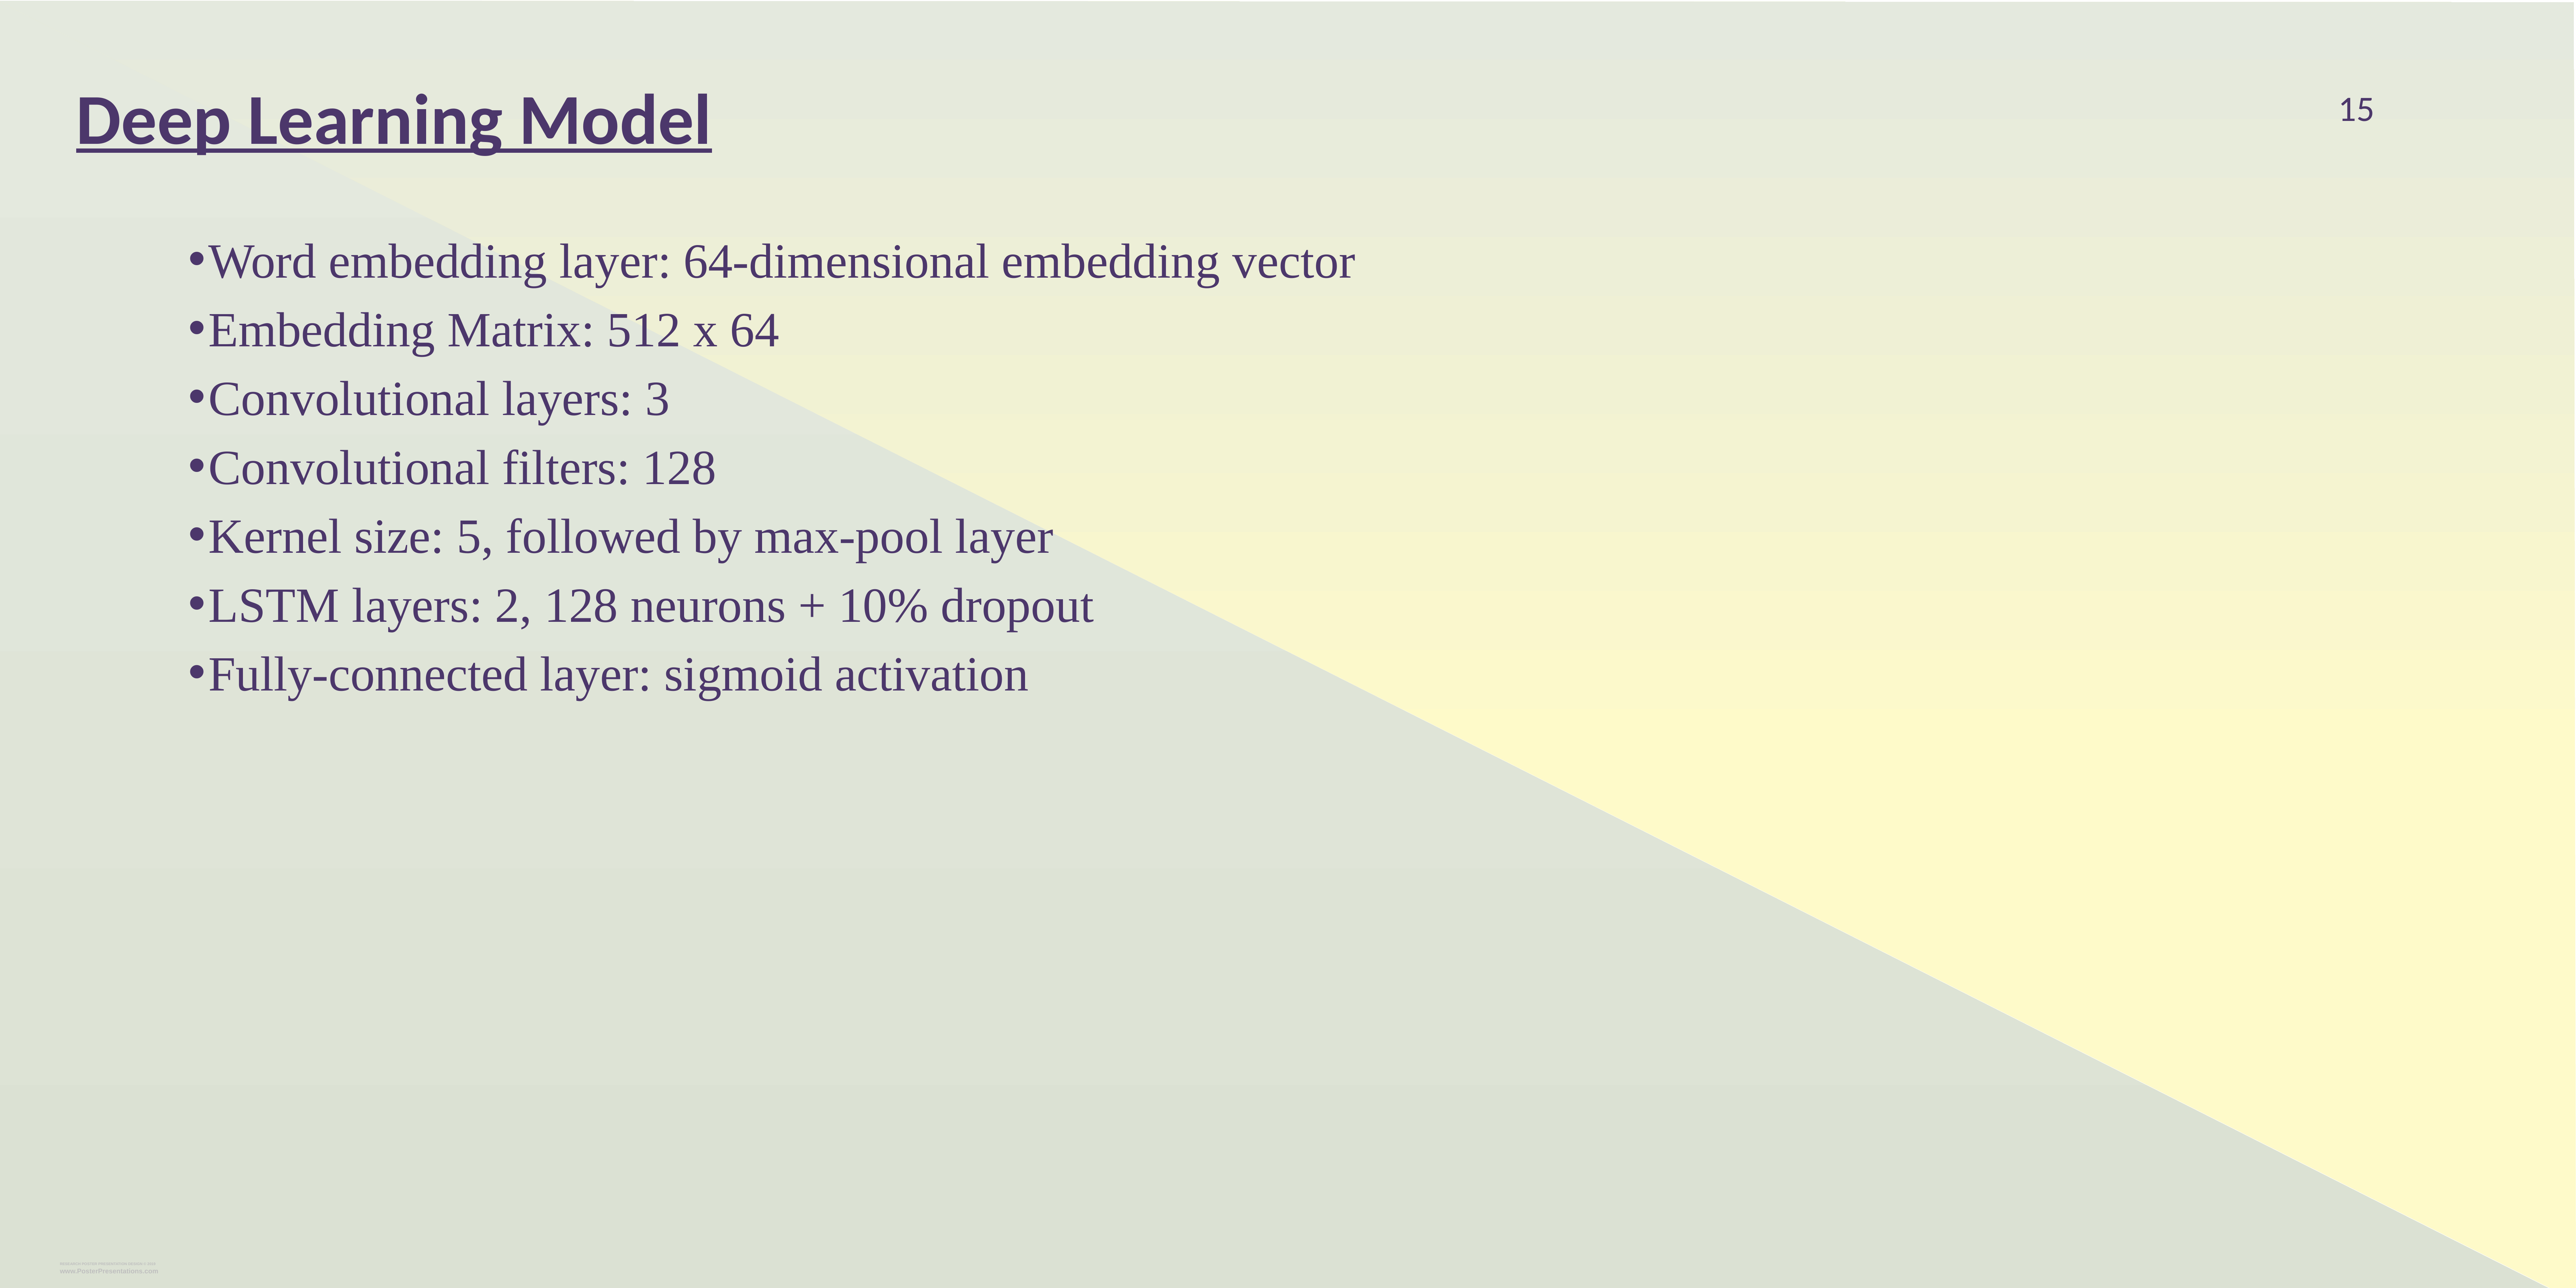

Deep Learning Model
15
Word embedding layer: 64-dimensional embedding vector
Embedding Matrix: 512 x 64
Convolutional layers: 3
Convolutional filters: 128
Kernel size: 5, followed by max-pool layer
LSTM layers: 2, 128 neurons + 10% dropout
Fully-connected layer: sigmoid activation